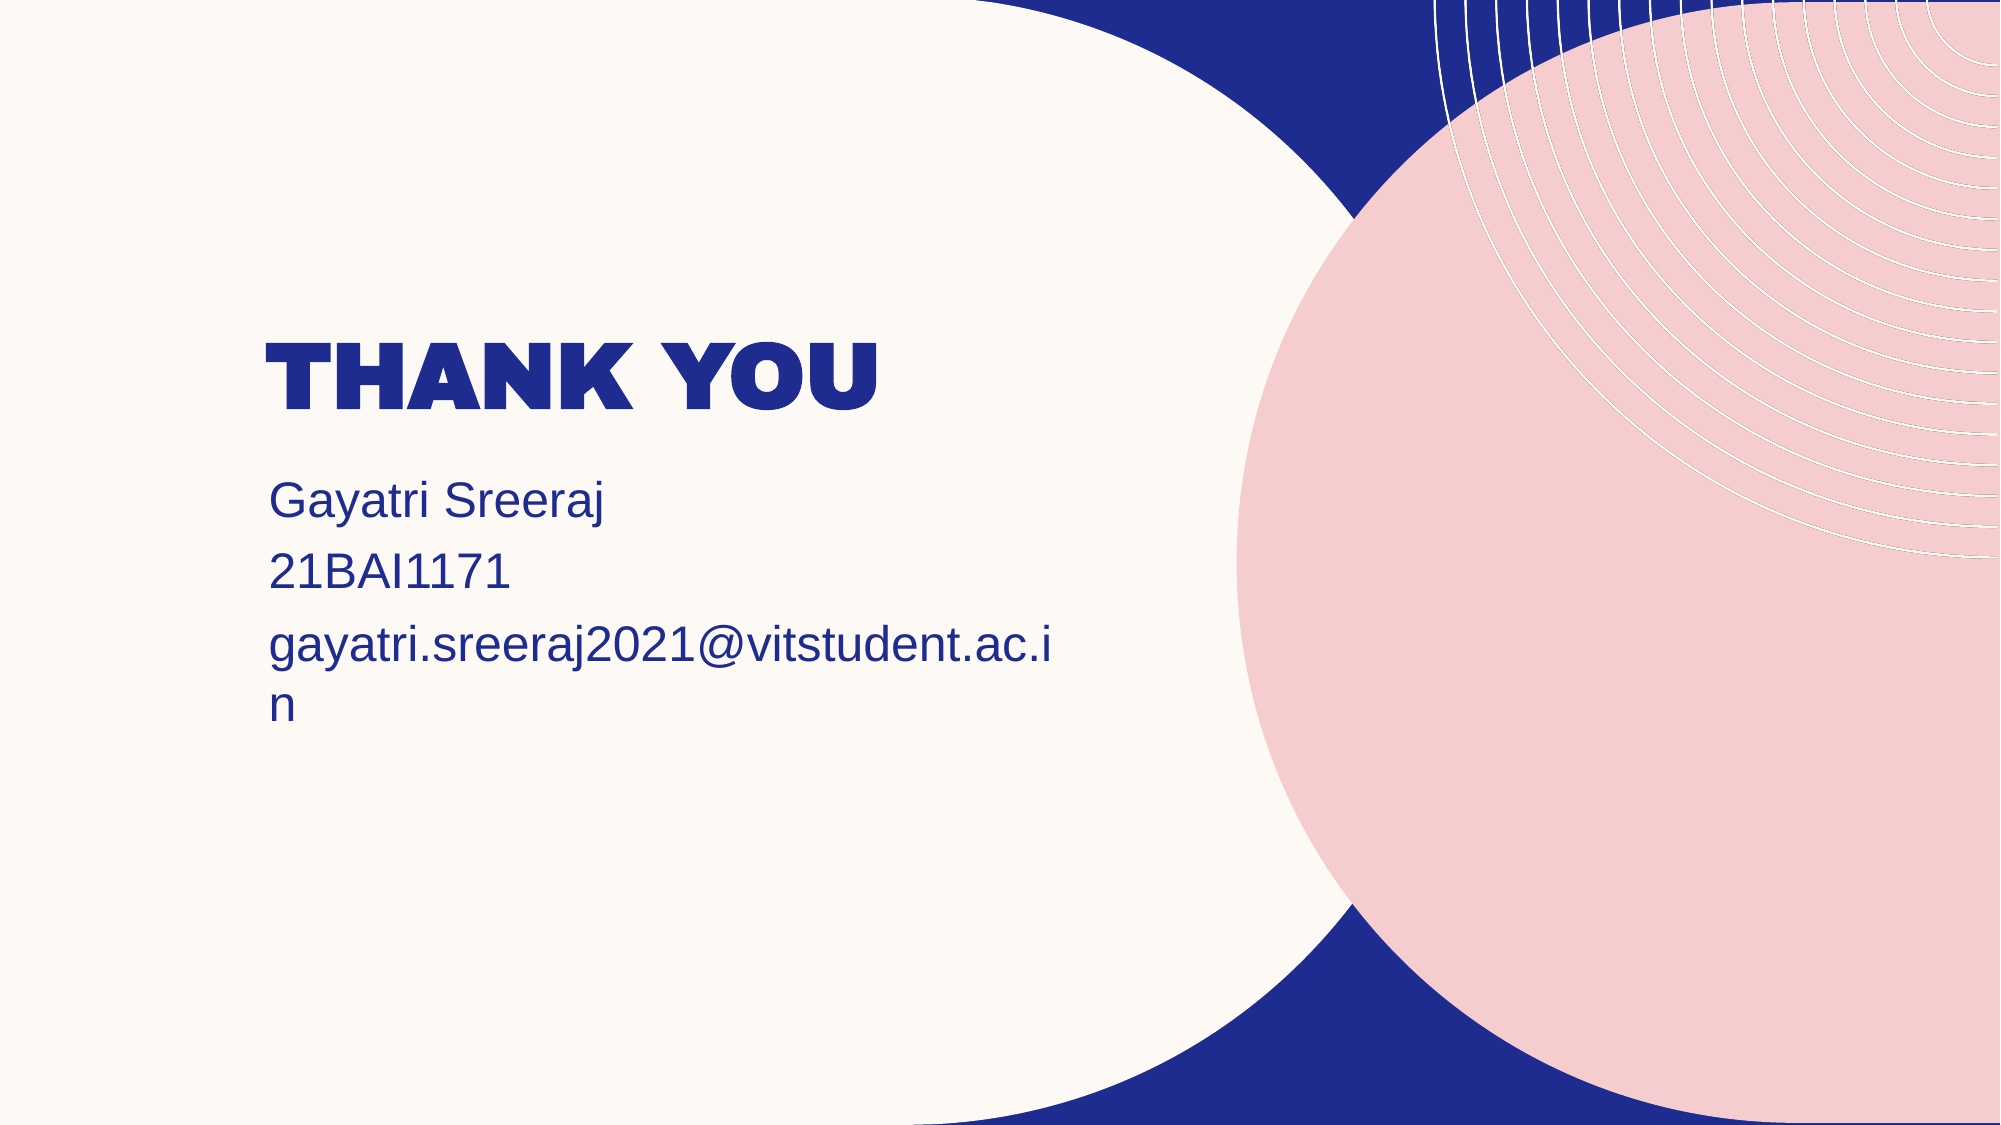

# THANK YOU
Gayatri Sreeraj
21BAI1171
gayatri.sreeraj2021@vitstudent.ac.in